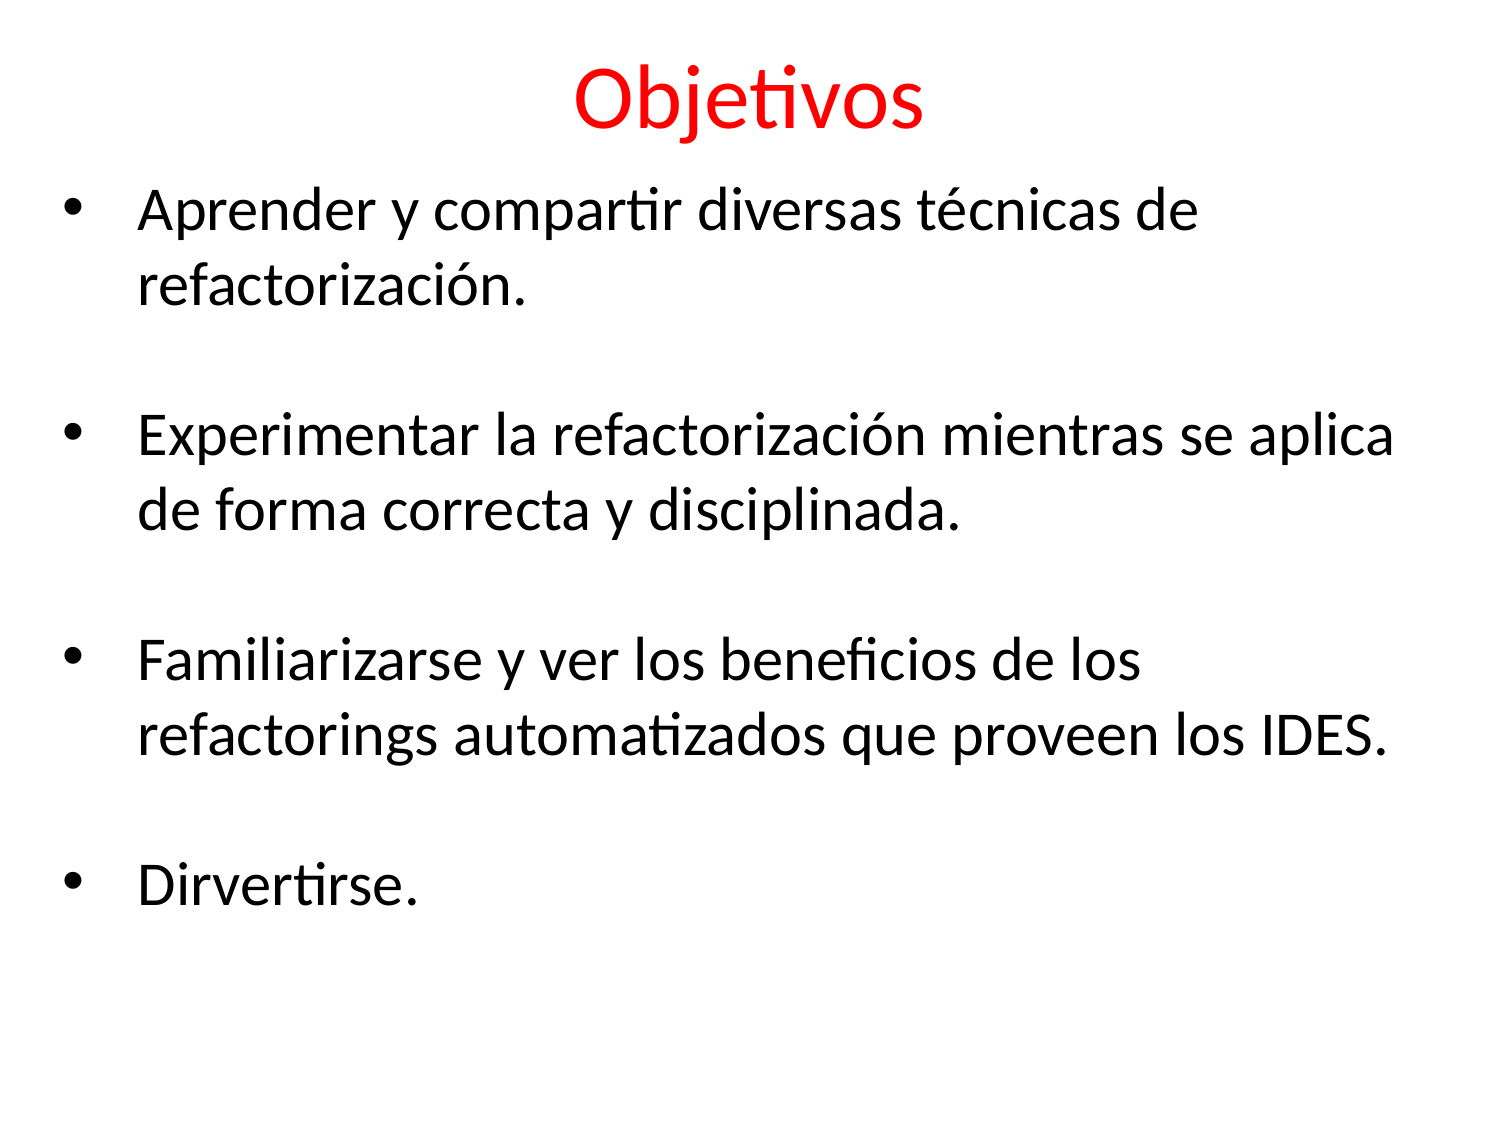

# Objetivos
Aprender y compartir diversas técnicas de refactorización.

Experimentar la refactorización mientras se aplica de forma correcta y disciplinada.

Familiarizarse y ver los beneficios de los refactorings automatizados que proveen los IDES.

Dirvertirse.